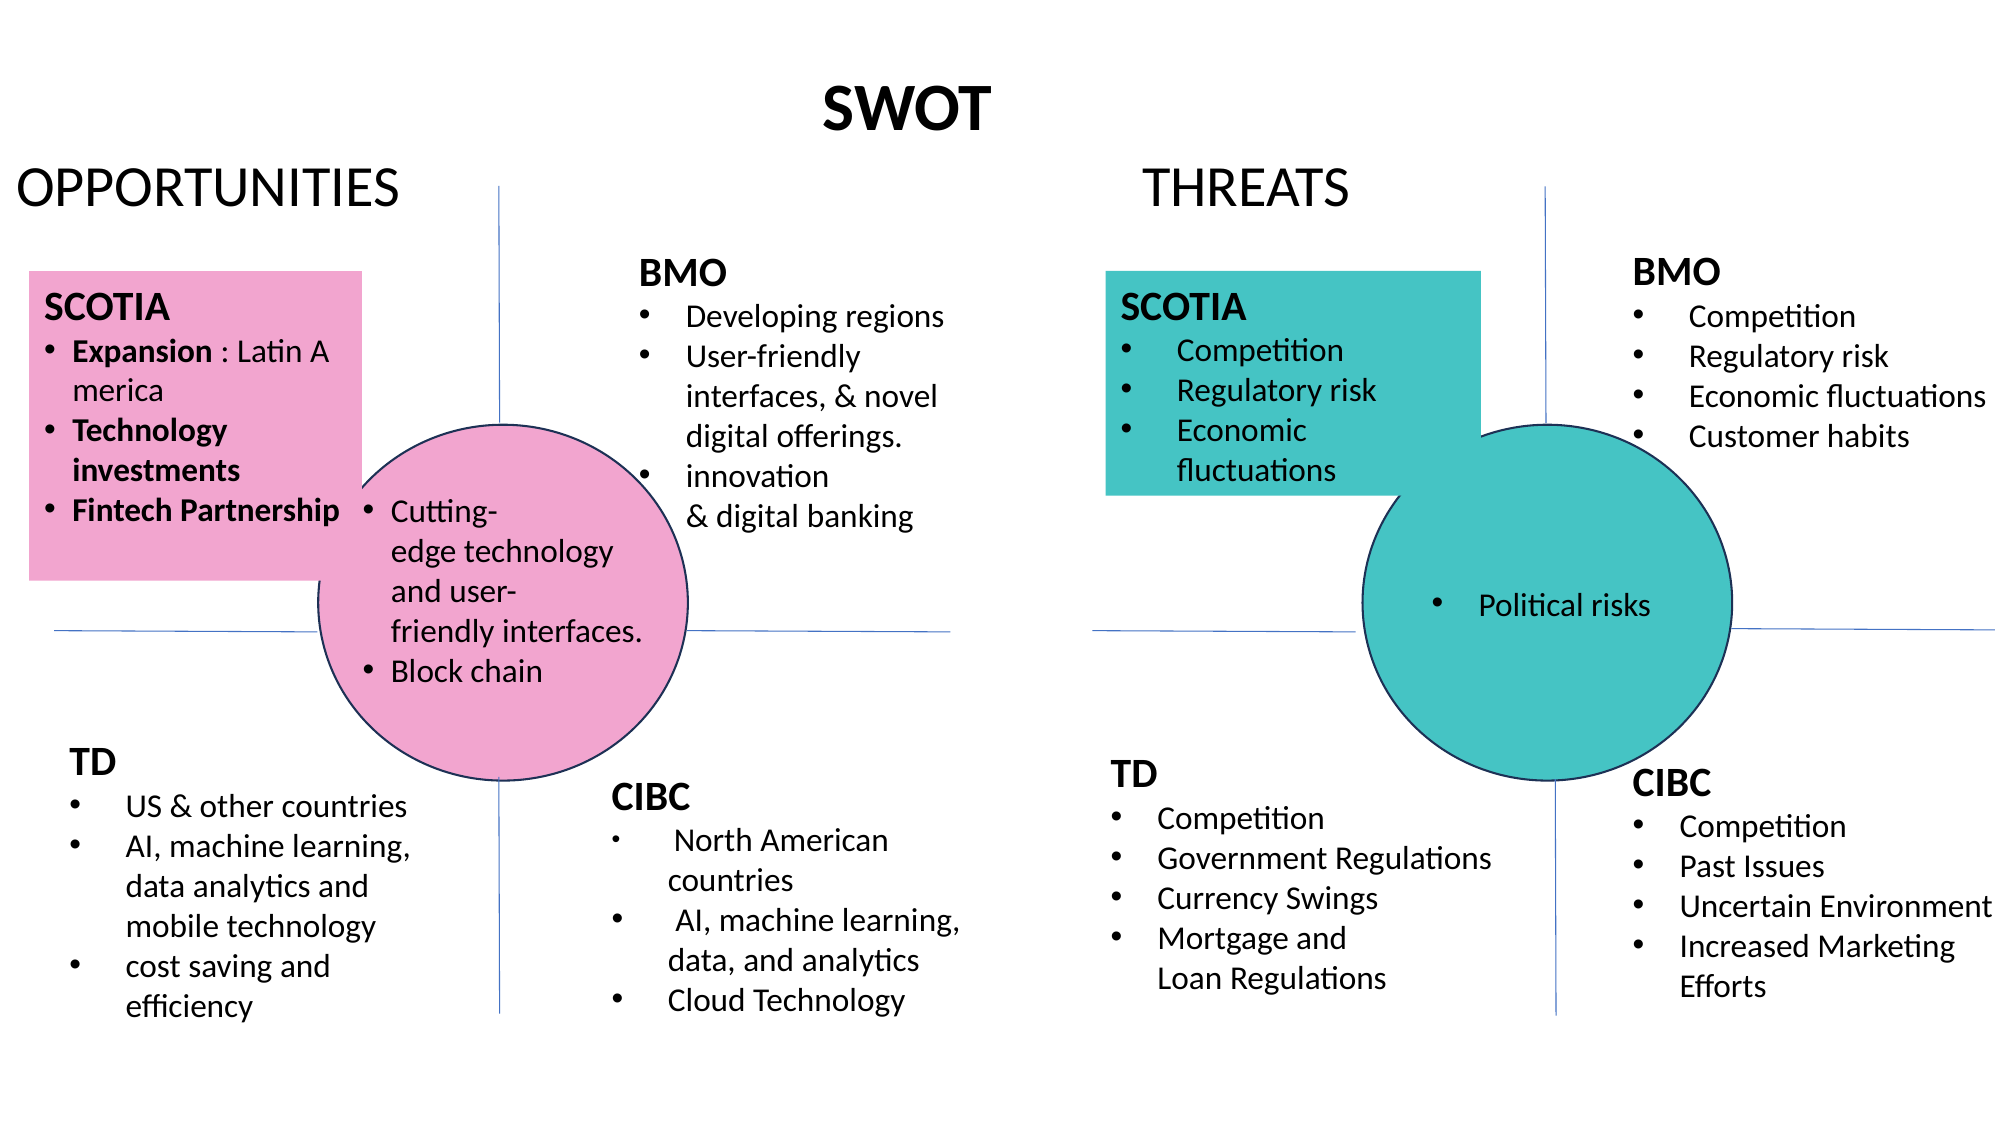

# SWOT
OPPORTUNITIES                                                        THREATS

BMO​
Competition
Regulatory risk
Economic fluctuations
Customer habits

BMO
Developing regions
User-friendly interfaces, & novel digital offerings.
innovation & digital banking

SCOTIA​
Competition
Regulatory risk
Economic fluctuations
SCOTIA
Expansion : Latin America
Technology investments
Fintech Partnership

Political risks

Cutting-edge technology and user-friendly interfaces.
Block chain

TD
US & other countries
AI, machine learning, data analytics and mobile technology
cost saving and efficiency

TD​
Competition
Government Regulations
Currency Swings
Mortgage and Loan Regulations

CIBC​
Competition
Past Issues
Uncertain Environment
Increased Marketing Efforts
CIBC
 North American countries
 AI, machine learning, data, and analytics
Cloud Technology